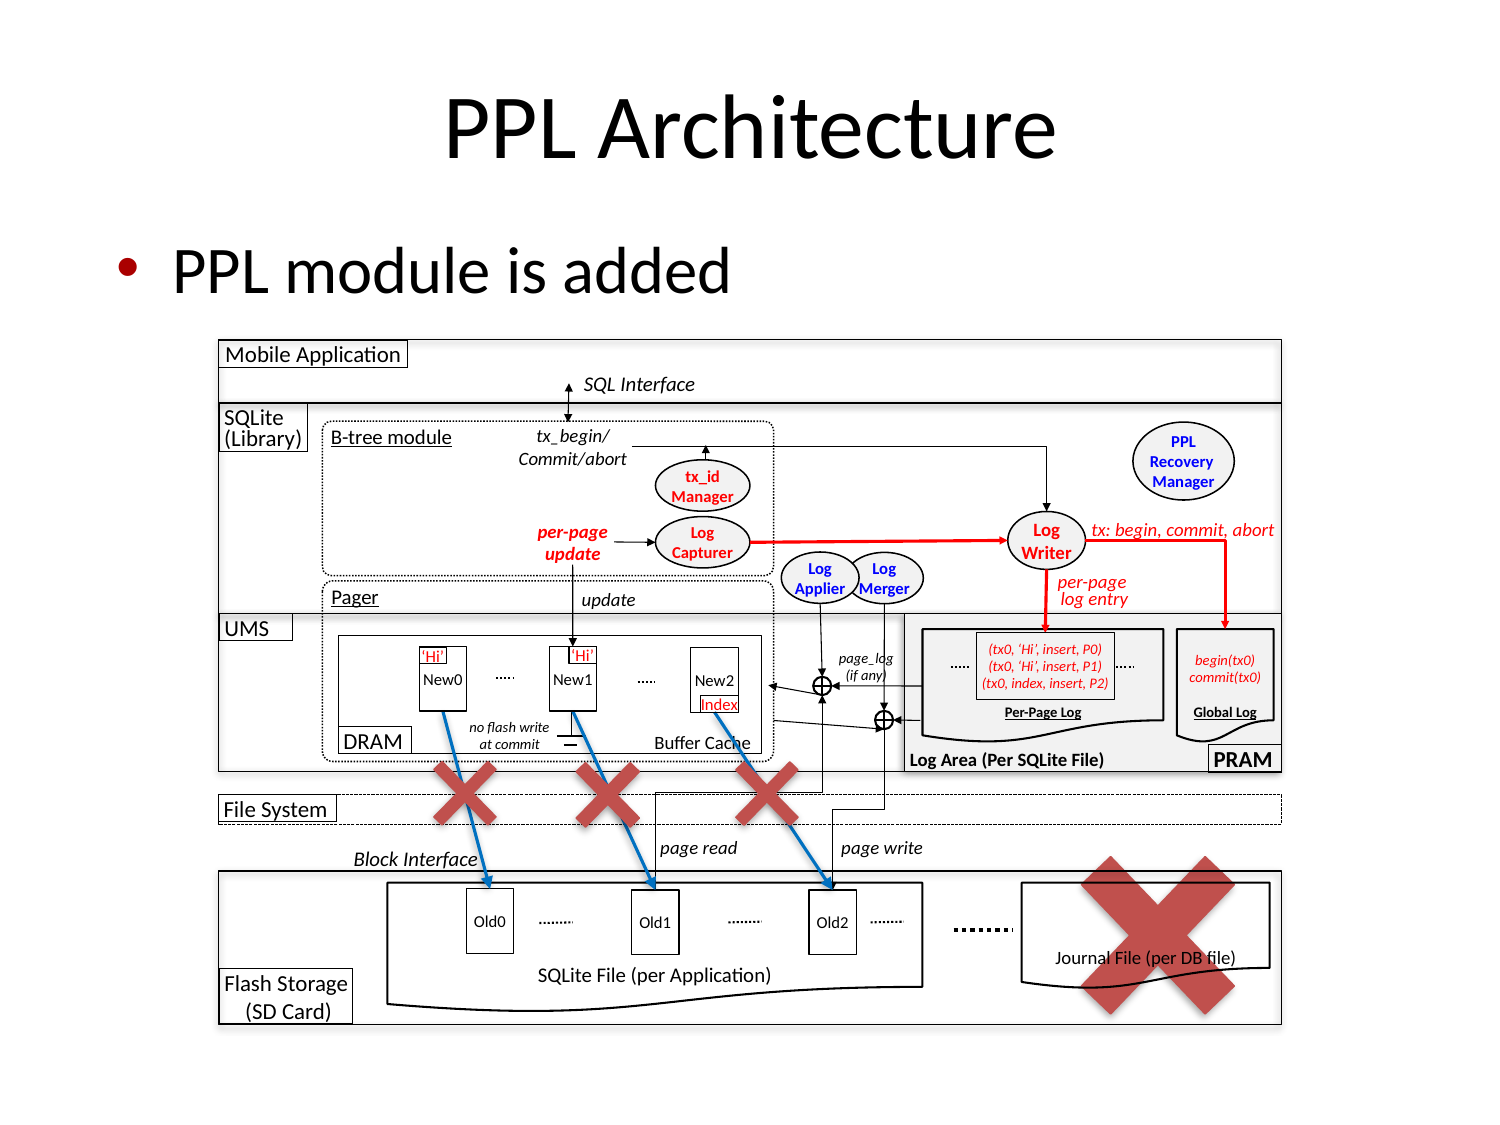

# PPL Architecture

PPL module is added

Mobile Application
SQL Interface

 SQLite
 (Library)
B-tree module

PPL
Recovery
Manager
tx_begin/
Commit/abort
tx_id
Manager
Log
Writer
Log
Capturer
tx: begin, commit, abort
per-page update
Log
Applier
Log
Merger
per-page
log entry
Pager
update
 UMS

begin(tx0)
commit(tx0)

Global Log
Per-Page Log
(tx0, ‘Hi’, insert, P0)
(tx0, ‘Hi’, insert, P1)
(tx0, index, insert, P2)

New0
New1
‘Hi’
‘Hi’
New2
page_log
(if any)

Index

no flash write at commit
 DRAM
Buffer Cache

 PRAM
Log Area (Per SQLite File)
 File System

page write
page read
Block Interface

SQLite File (per Application)
Journal File (per DB file)
Old0
Old1
Old2
 Flash Storage
 (SD Card)